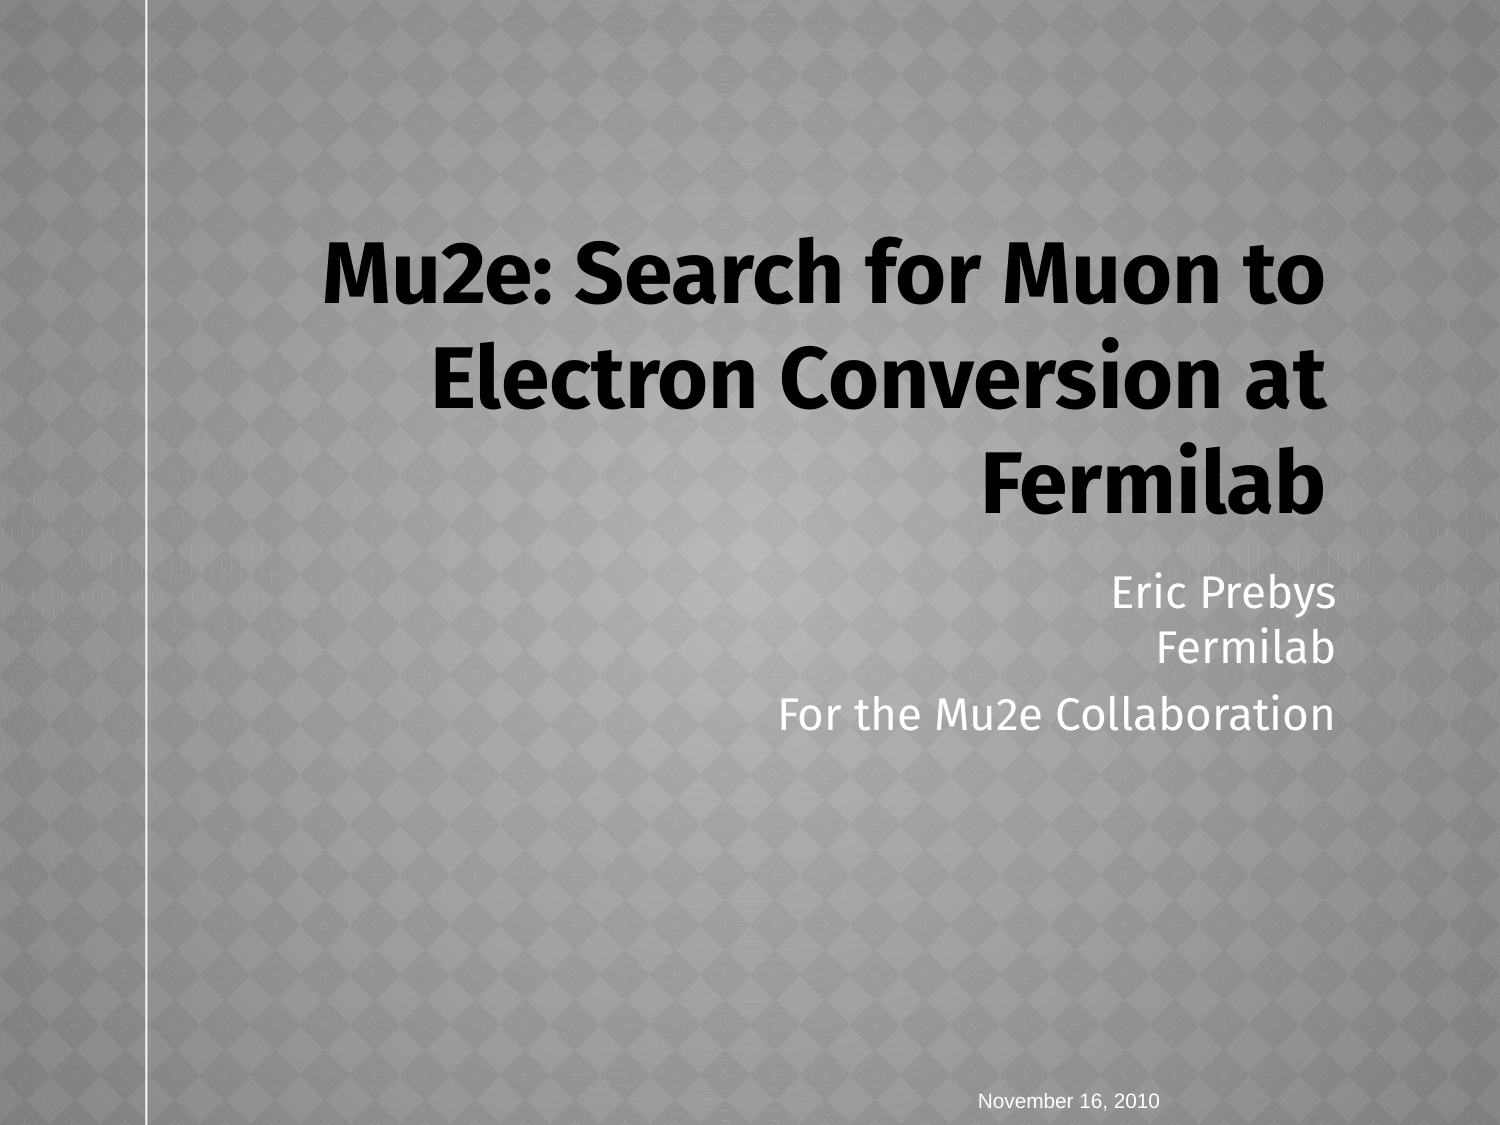

# Mu2e: Search for Muon to Electron Conversion at Fermilab
Eric Prebys
Fermilab
For the Mu2e Collaboration

November 16, 2010